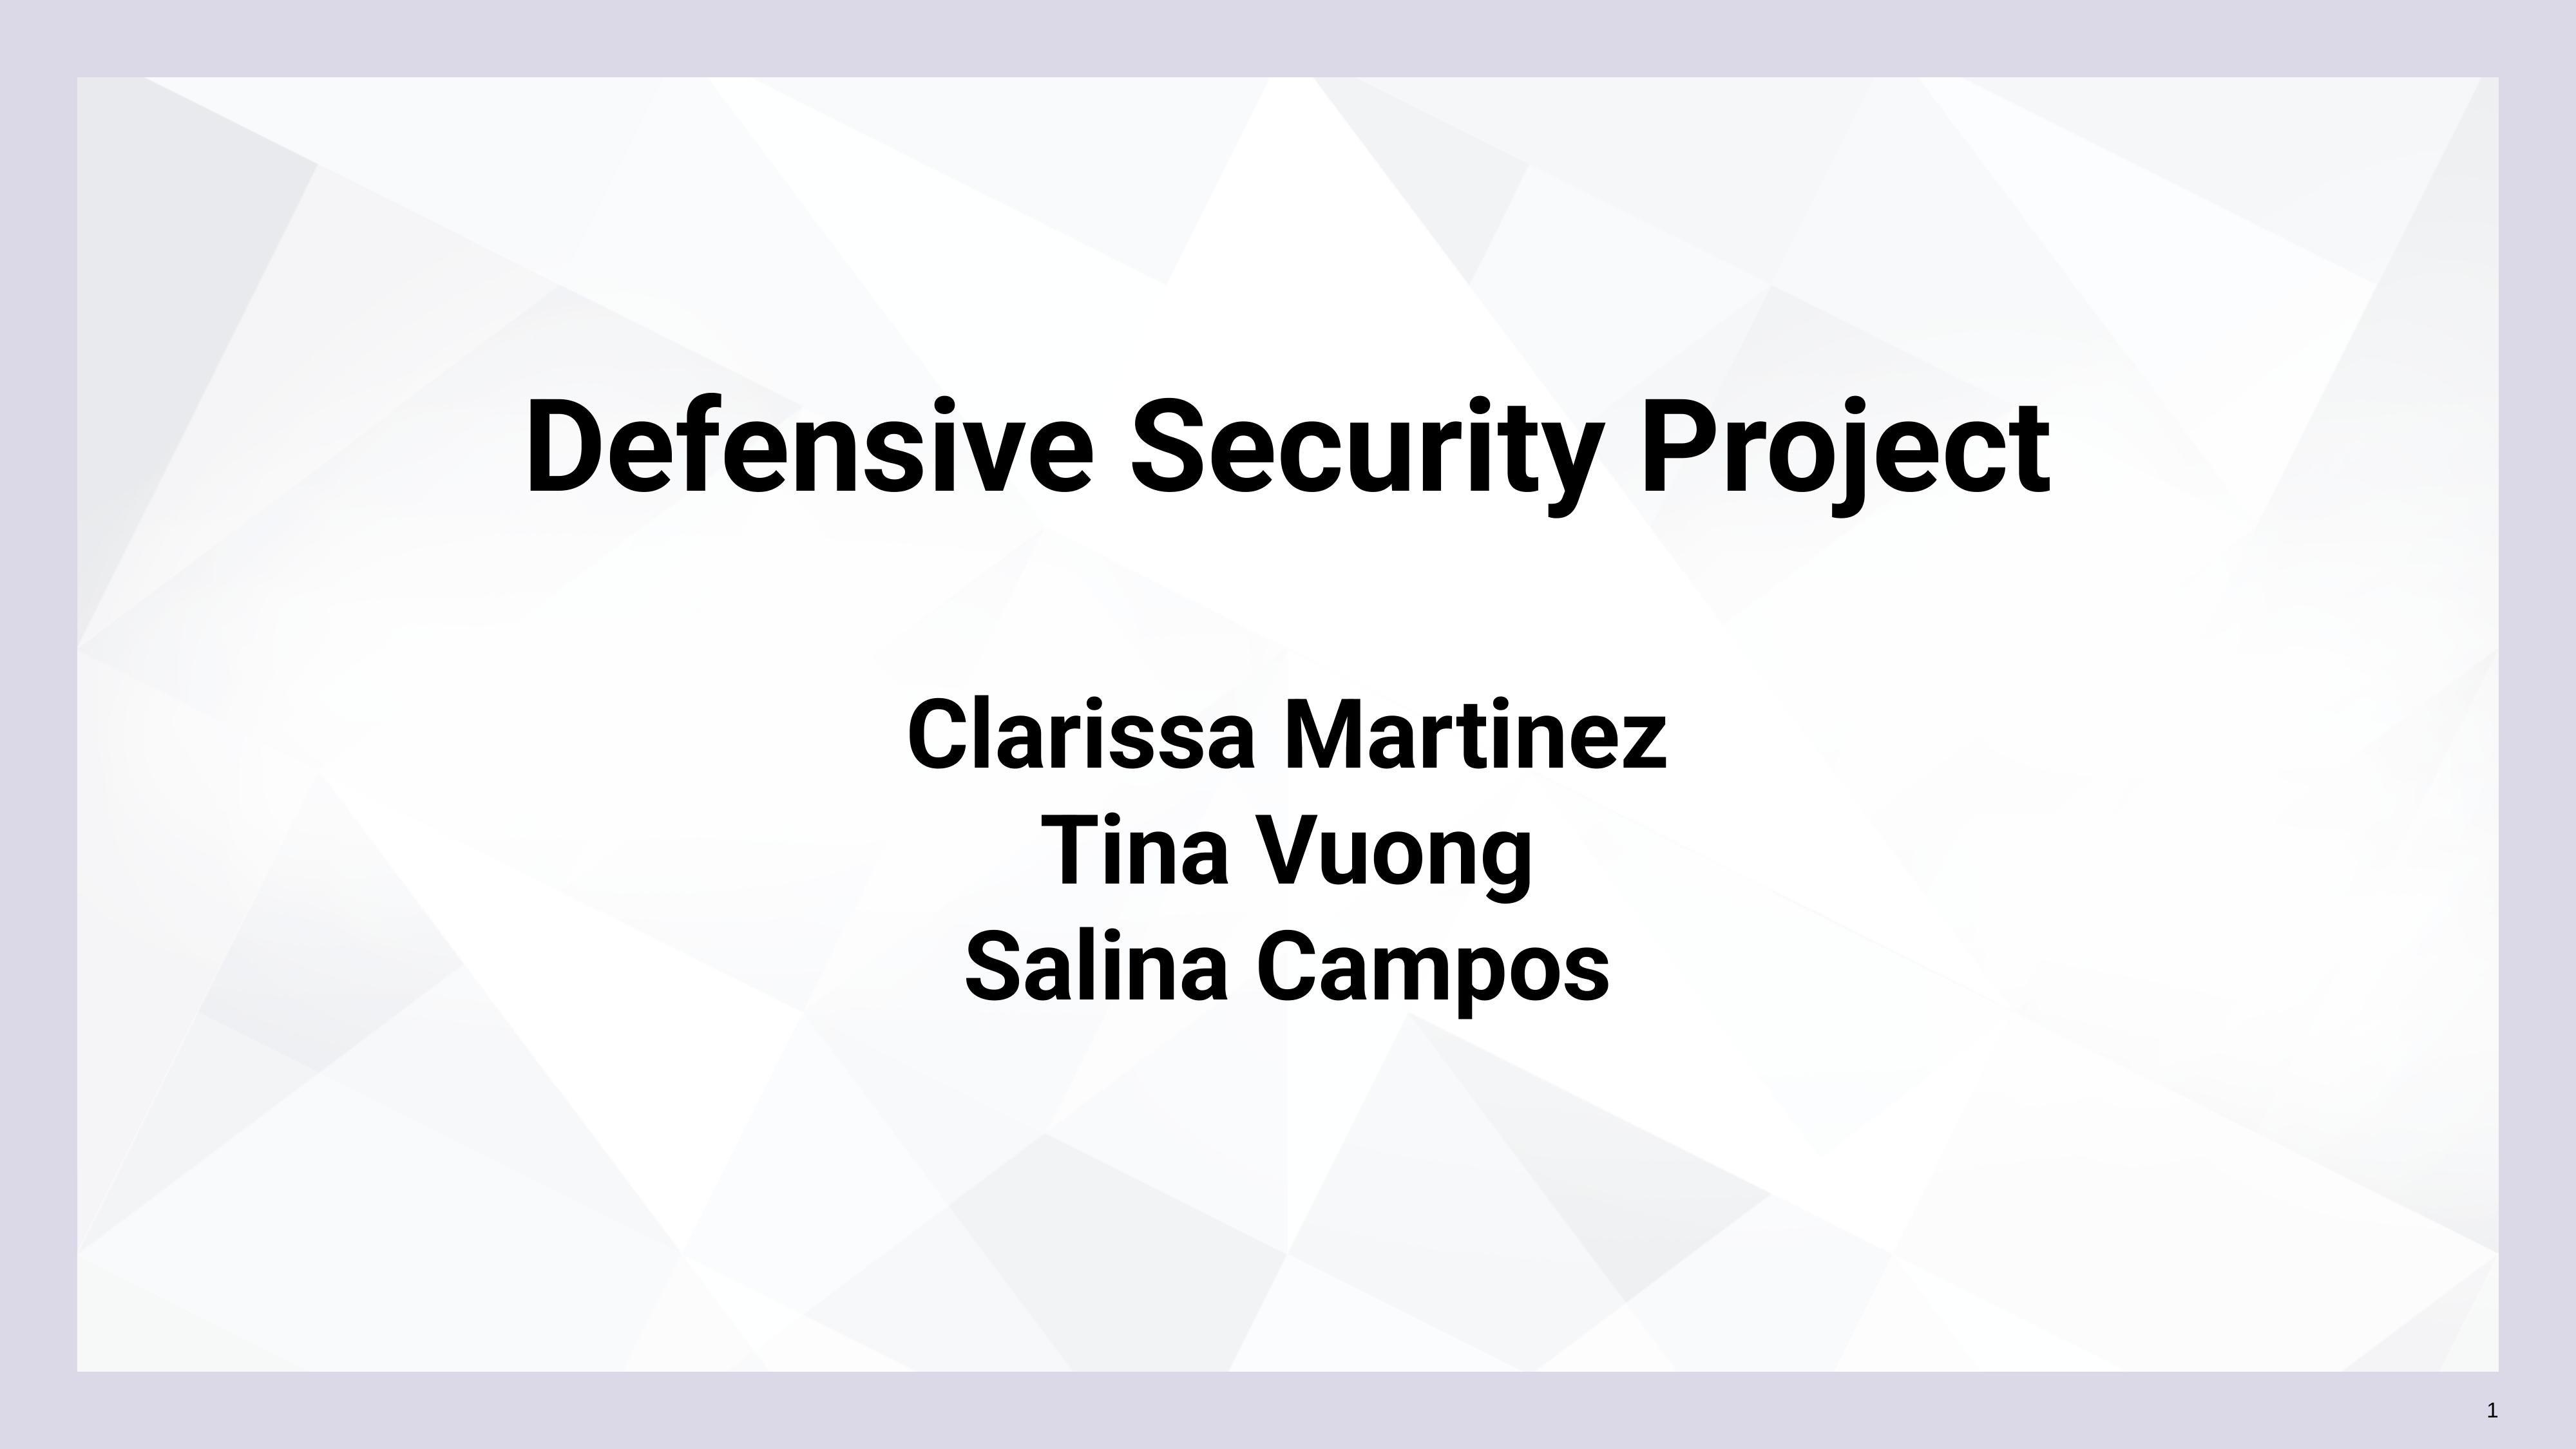

# Defensive Security Project

Clarissa Martinez
Tina Vuong
Salina Campos

1